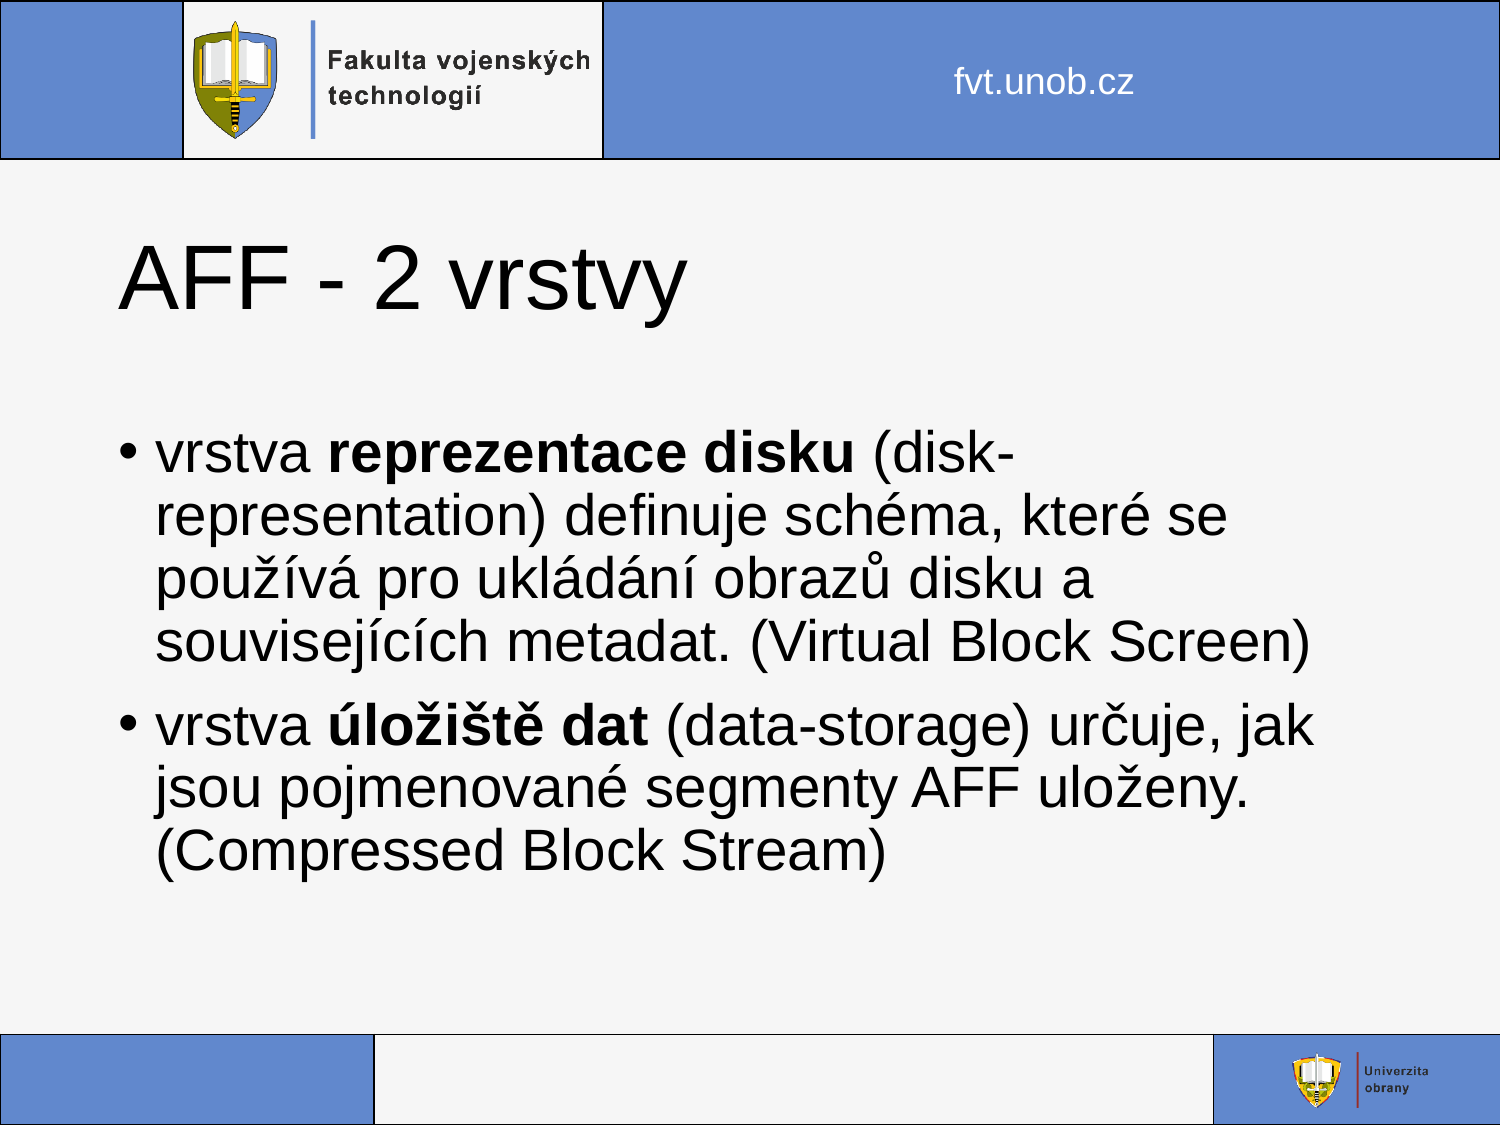

# AFF - 2 vrstvy
vrstva reprezentace disku (disk-representation) definuje schéma, které se používá pro ukládání obrazů disku a souvisejících metadat. (Virtual Block Screen)
vrstva úložiště dat (data-storage) určuje, jak jsou pojmenované segmenty AFF uloženy. (Compressed Block Stream)